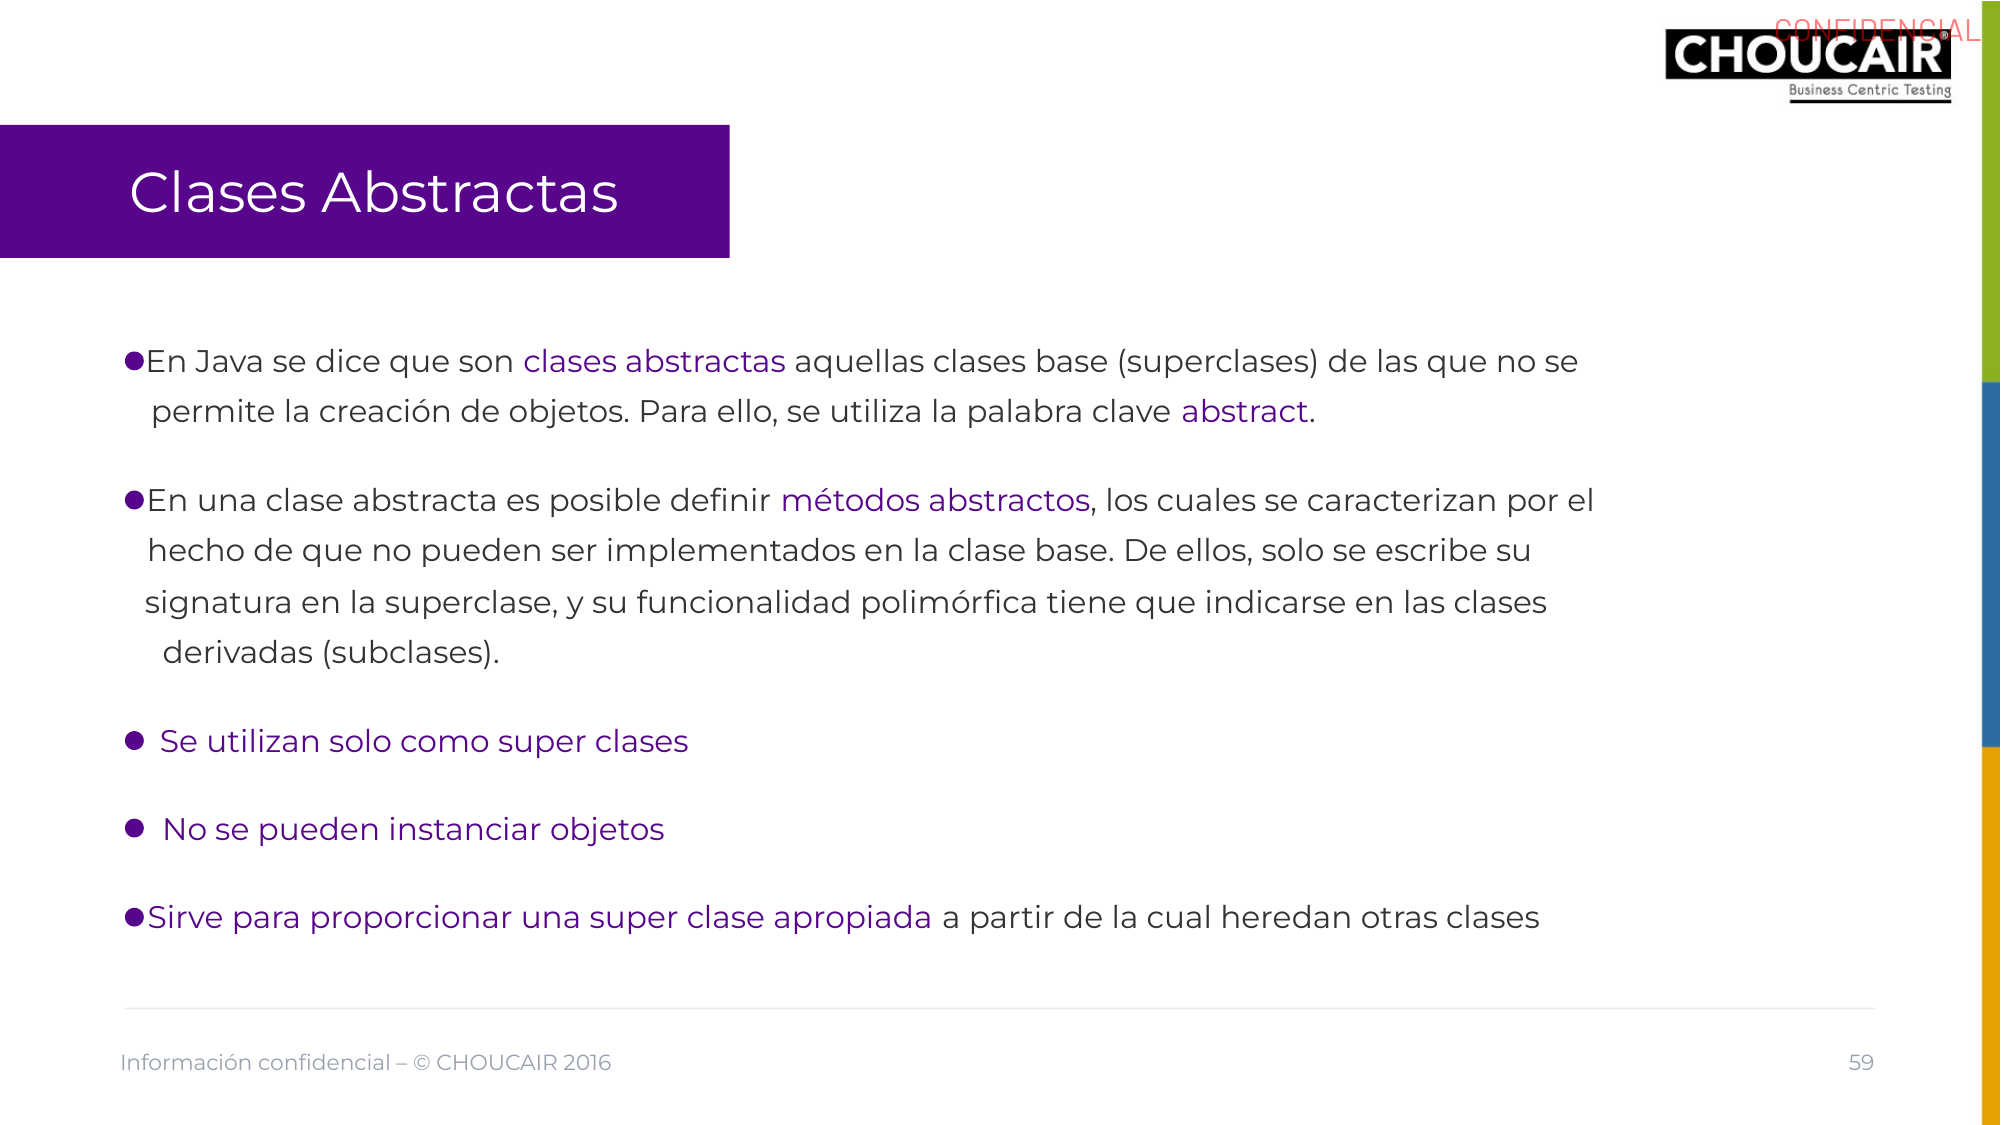

Clases Abstractas
En Java se dice que son clases abstractas aquellas clases base (superclases) de las que no se

permite la creación de objetos. Para ello, se utiliza la palabra clave abstract.
En una clase abstracta es posible deﬁnir métodos abstractos, los cuales se caracterizan por el

hecho de que no pueden ser implementados en la clase base. De ellos, solo se escribe su
signatura en la superclase, y su funcionalidad polimórﬁca tiene que indicarse en las clases
derivadas (subclases).
Se utilizan solo como super clases

No se pueden instanciar objetos

Sirve para proporcionar una super clase apropiada a partir de la cual heredan otras clases

Información conﬁdencial – © CHOUCAIR 2016
59